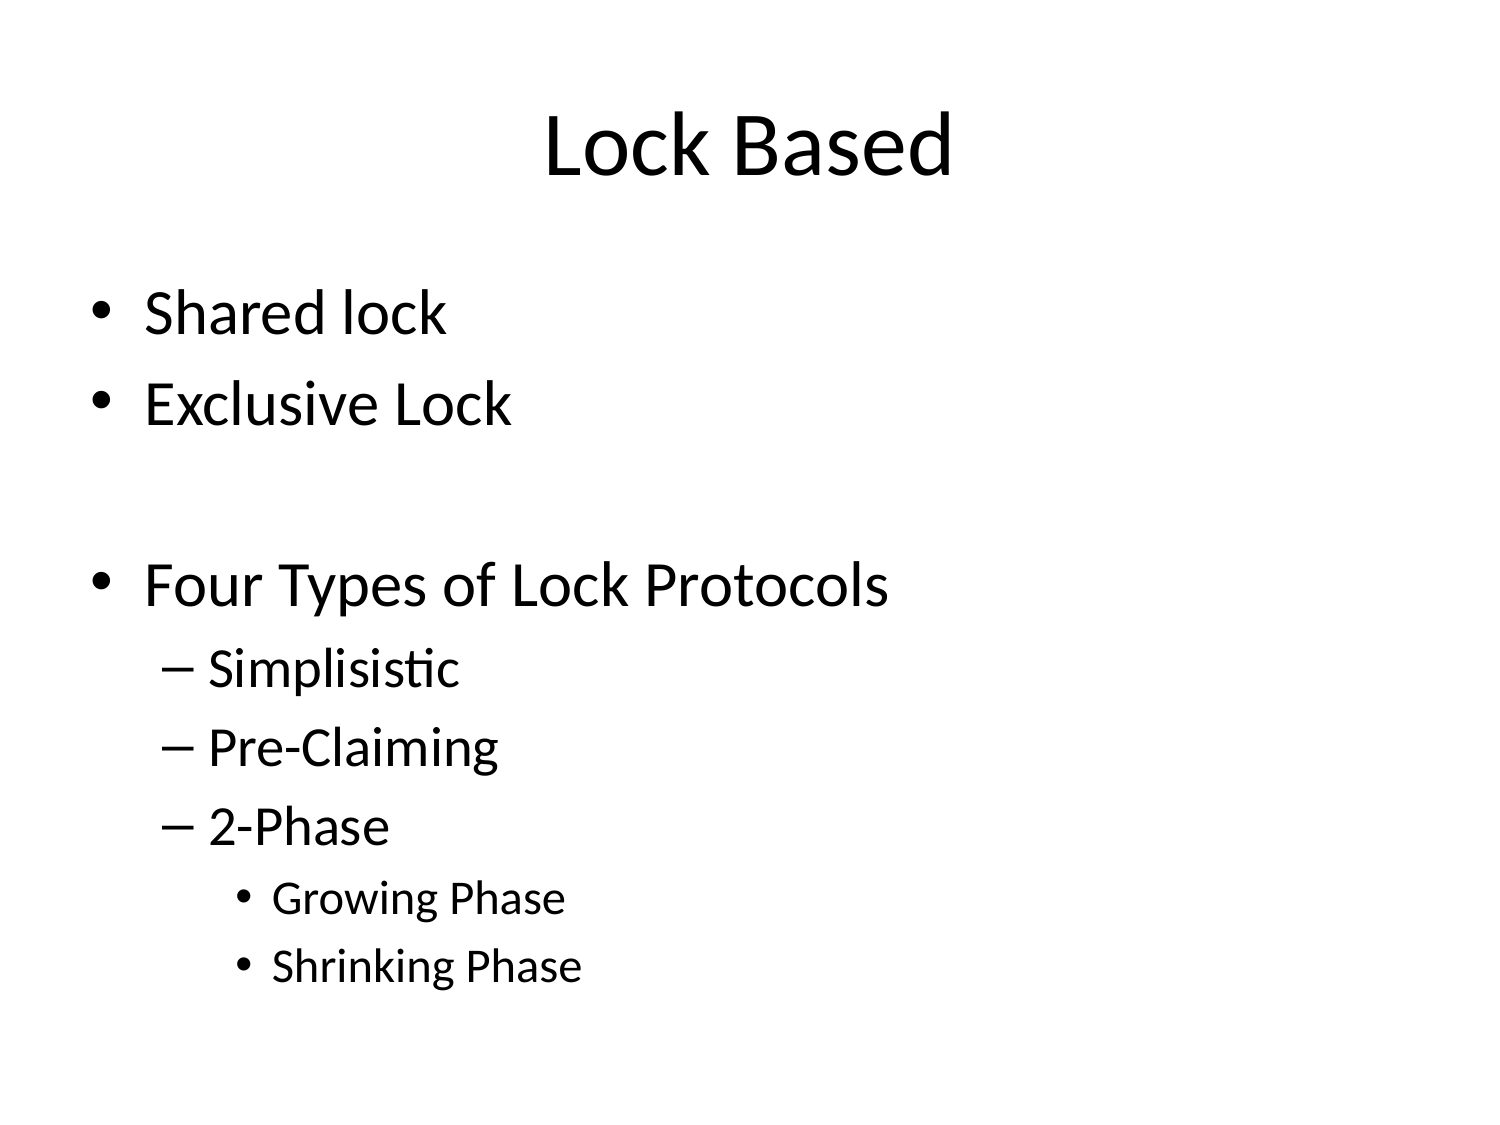

# Lock Based
Shared lock
Exclusive Lock

Four Types of Lock Protocols
Simplisistic
Pre-Claiming
2-Phase
Growing Phase
Shrinking Phase